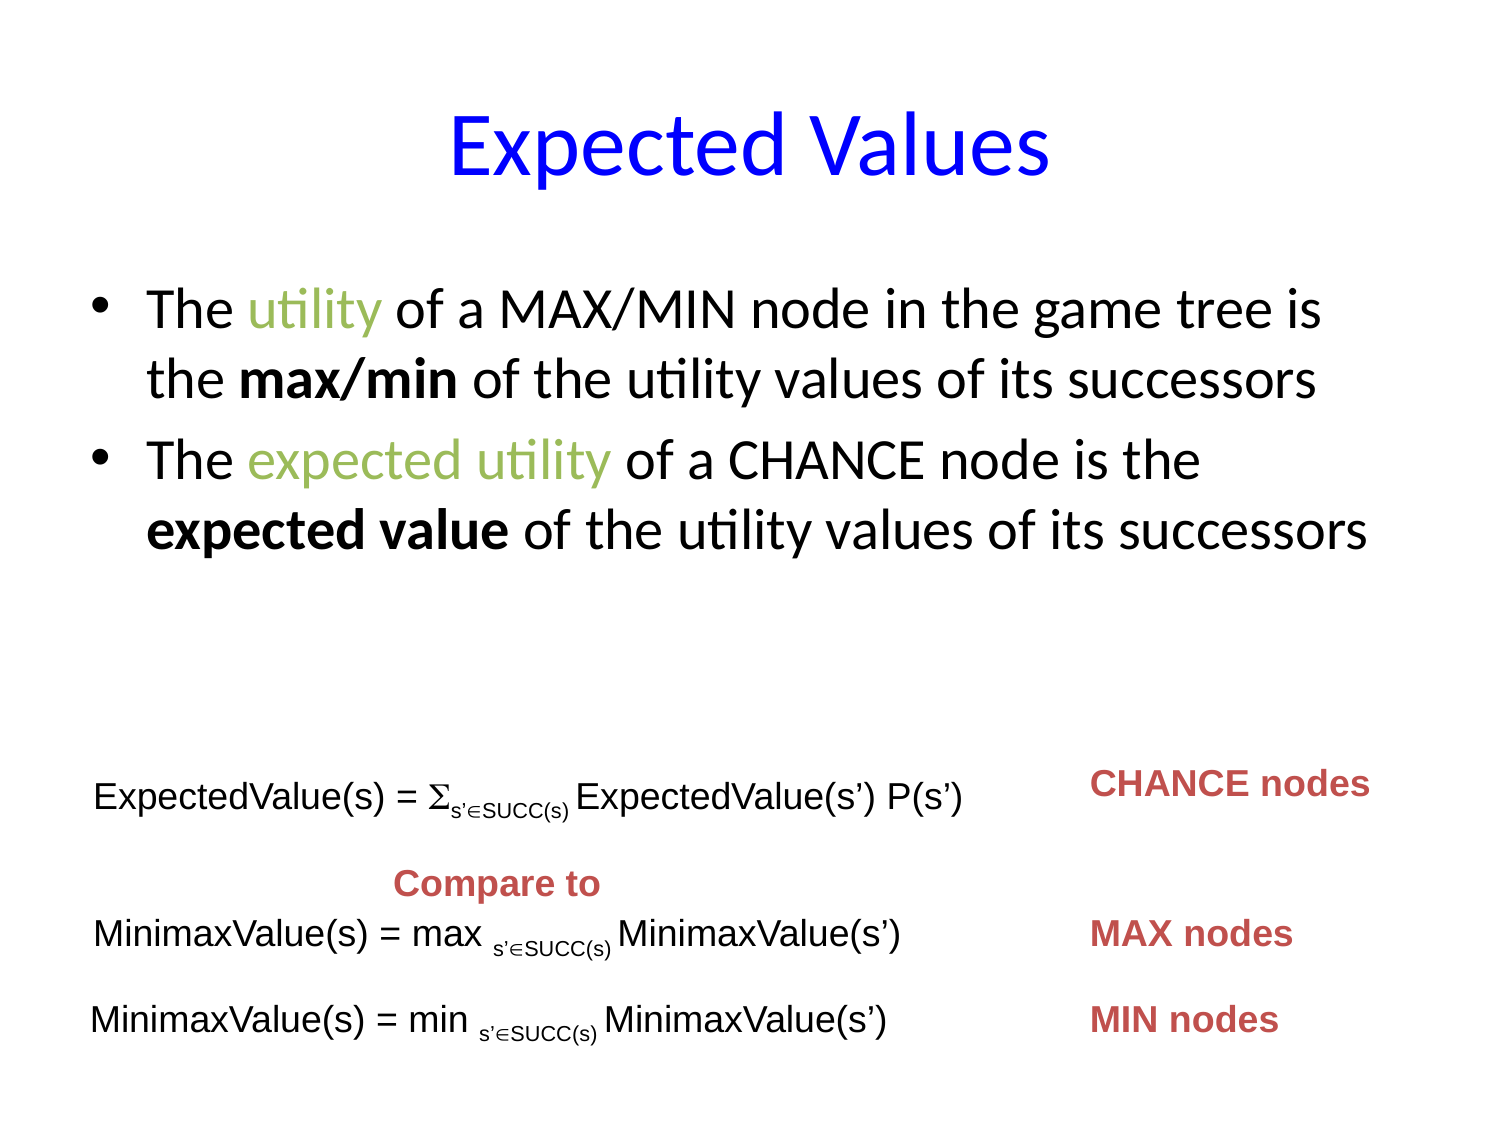

# Expected Values
The utility of a MAX/MIN node in the game tree is the max/min of the utility values of its successors
The expected utility of a CHANCE node is the expected value of the utility values of its successors

CHANCE nodes
ExpectedValue(s) = Σs’∈SUCC(s) ExpectedValue(s’) P(s’)
Compare to
MinimaxValue(s) = max s’∈SUCC(s) MinimaxValue(s’)
MAX nodes
MIN nodes
MinimaxValue(s) = min s’∈SUCC(s) MinimaxValue(s’)